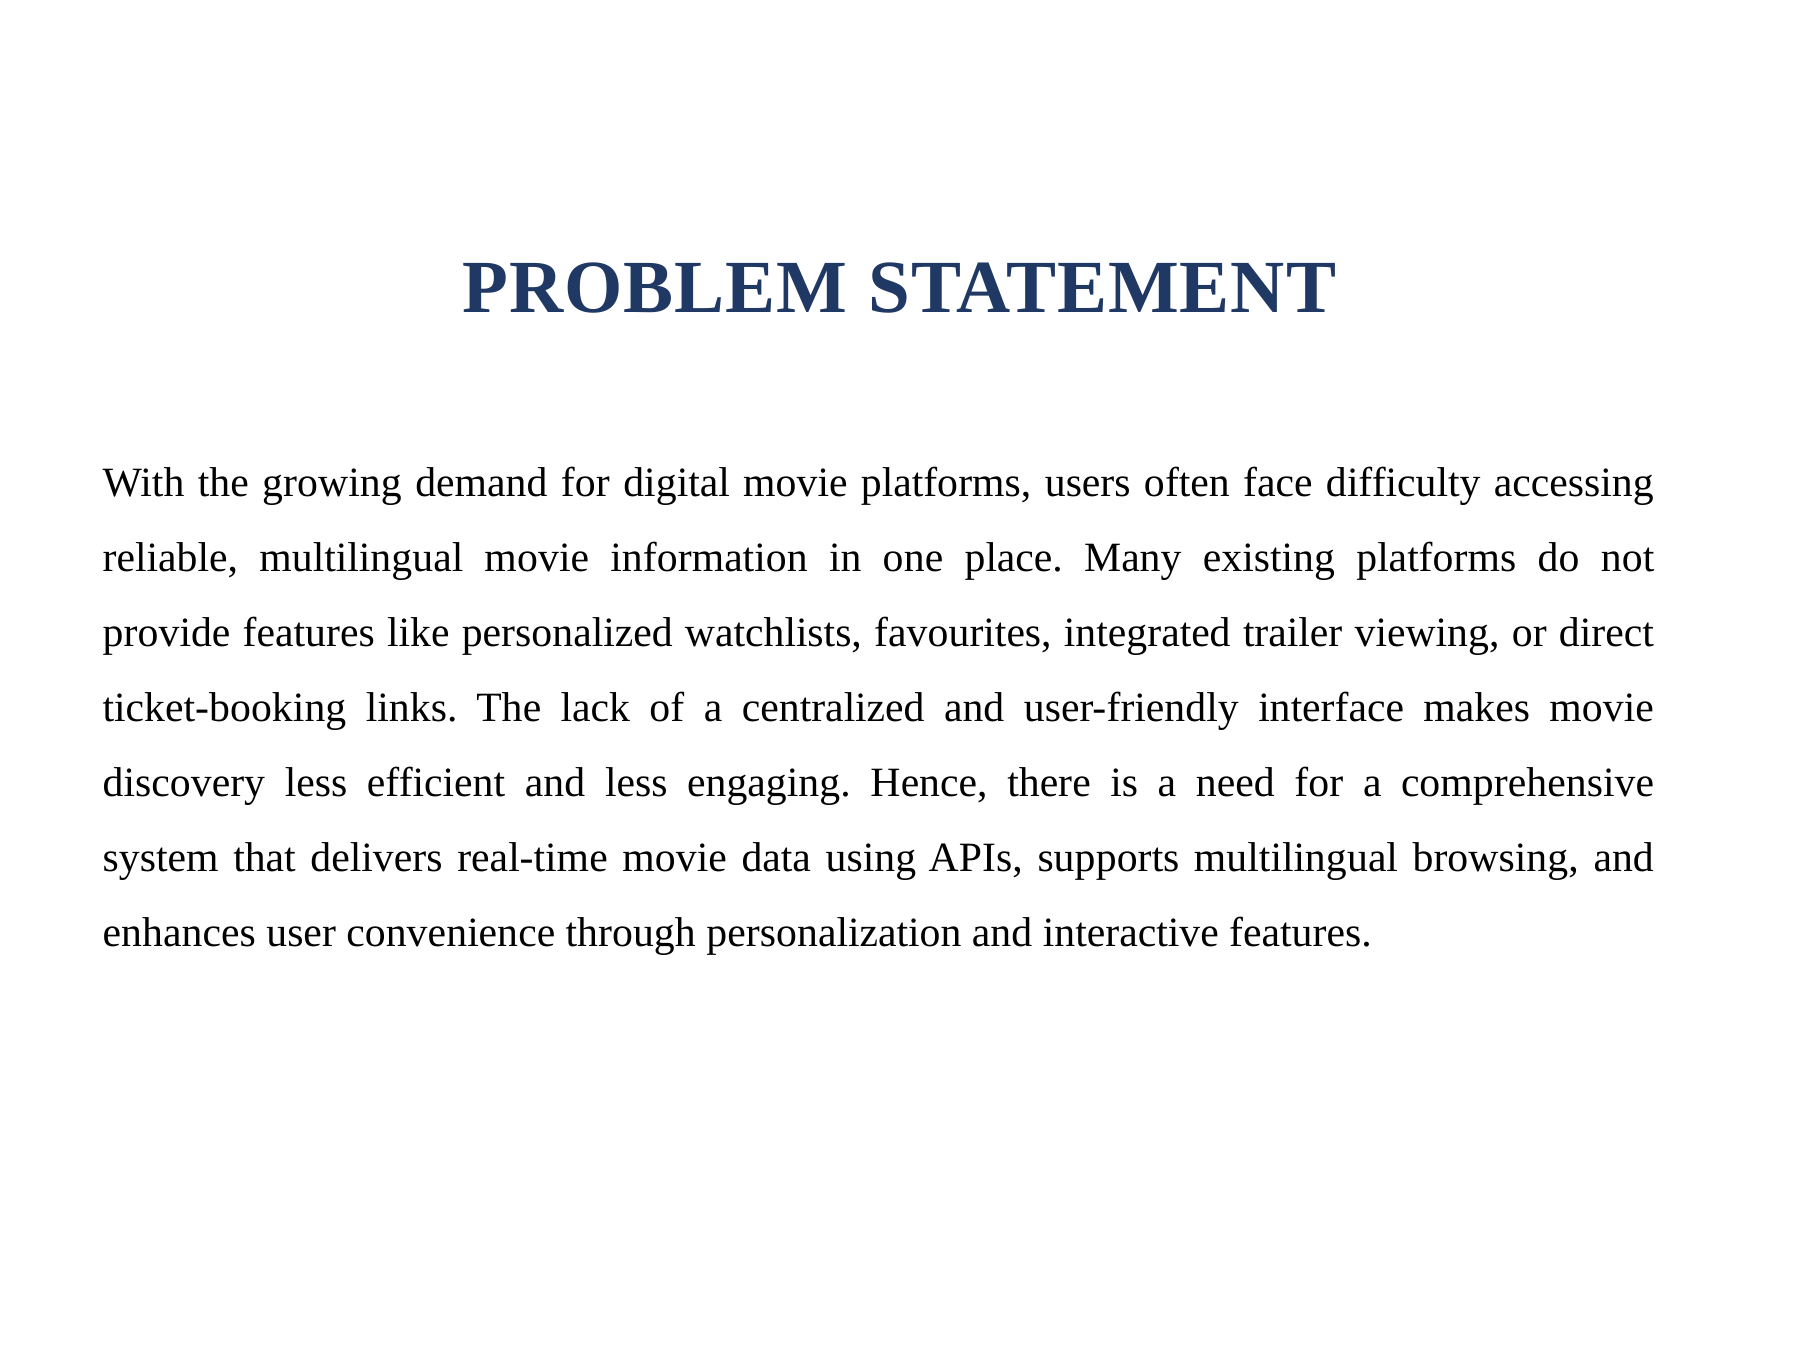

# PROBLEM STATEMENT
With the growing demand for digital movie platforms, users often face difficulty accessing reliable, multilingual movie information in one place. Many existing platforms do not provide features like personalized watchlists, favourites, integrated trailer viewing, or direct ticket-booking links. The lack of a centralized and user-friendly interface makes movie discovery less efficient and less engaging. Hence, there is a need for a comprehensive system that delivers real-time movie data using APIs, supports multilingual browsing, and enhances user convenience through personalization and interactive features.